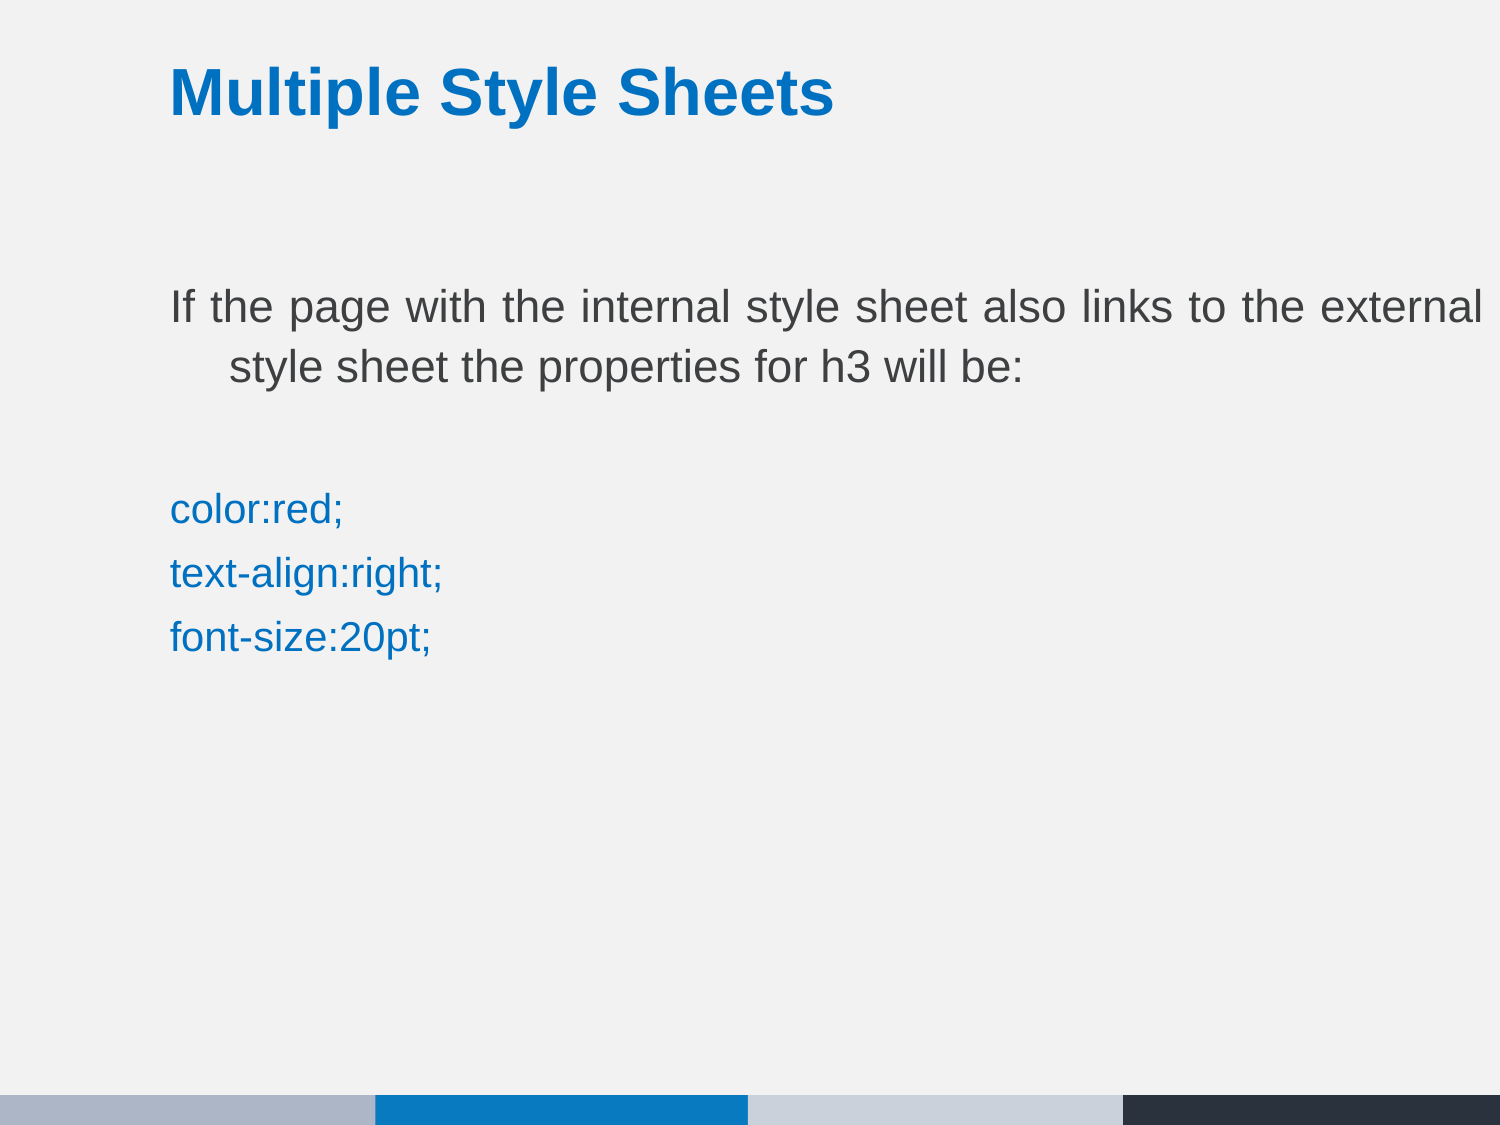

Multiple Style Sheets
If the page with the internal style sheet also links to the external style sheet the properties for h3 will be:

color:red;
text-align:right;
font-size:20pt;